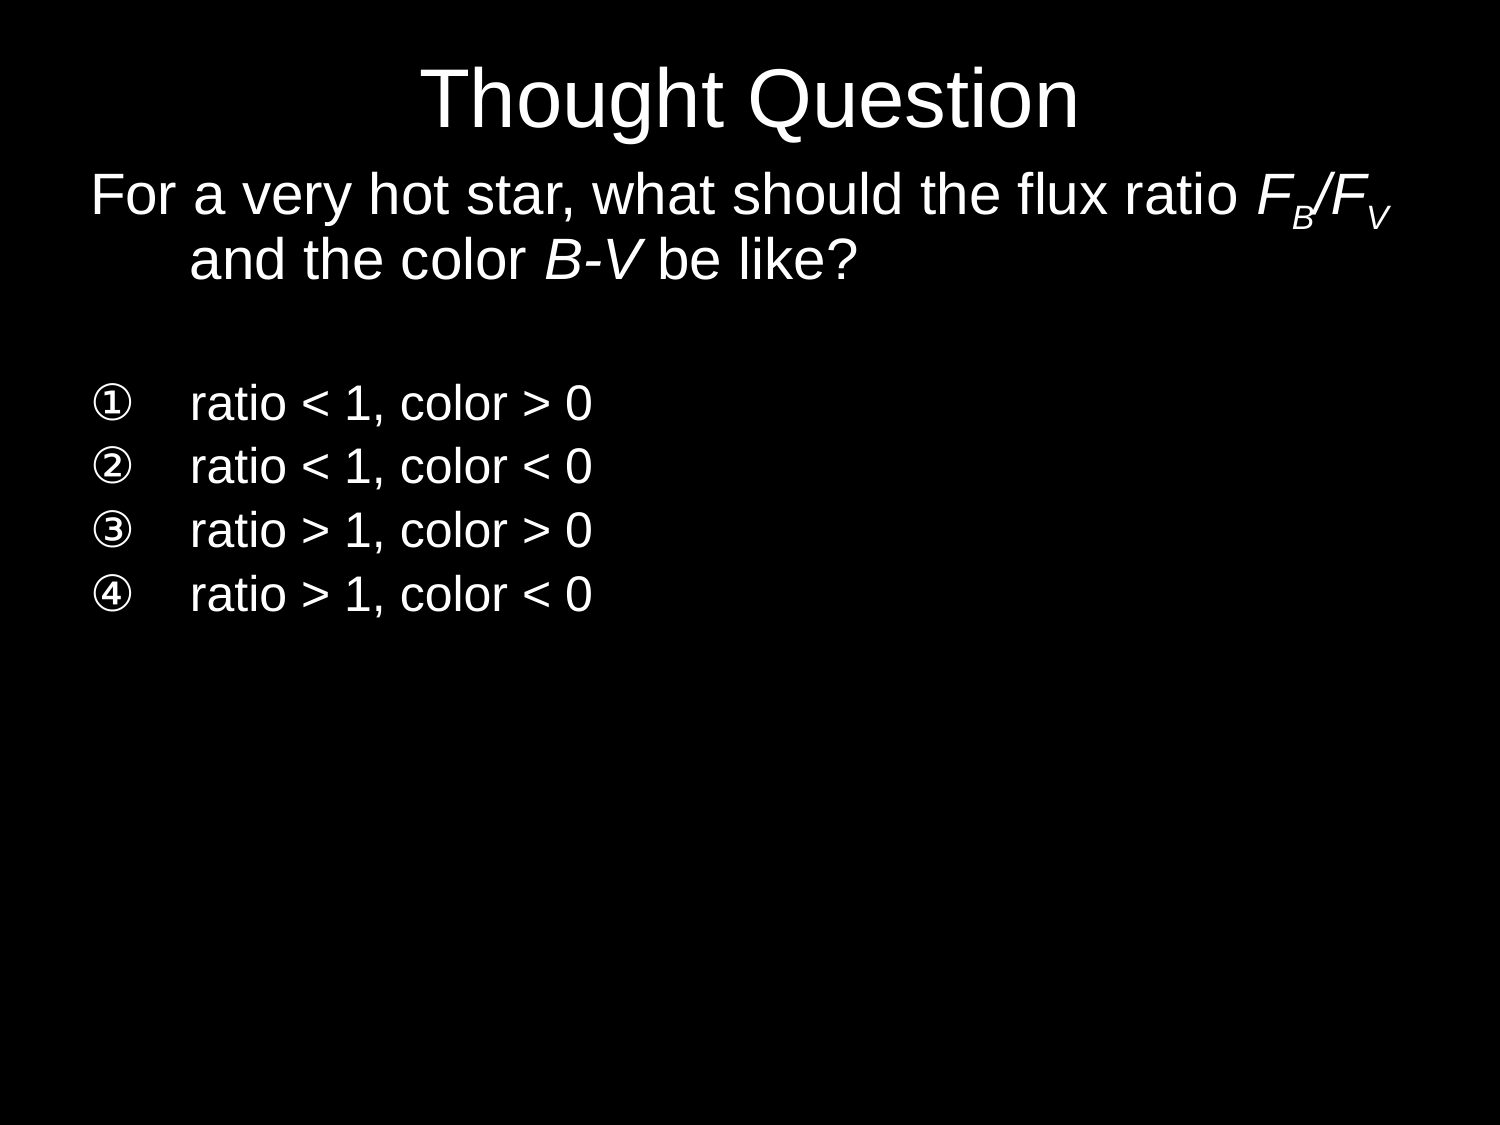

# Thought Question
For a very hot star, what should the flux ratio FB/FV and the color B-V be like?

ratio < 1, color > 0
ratio < 1, color < 0
ratio > 1, color > 0
ratio > 1, color < 0